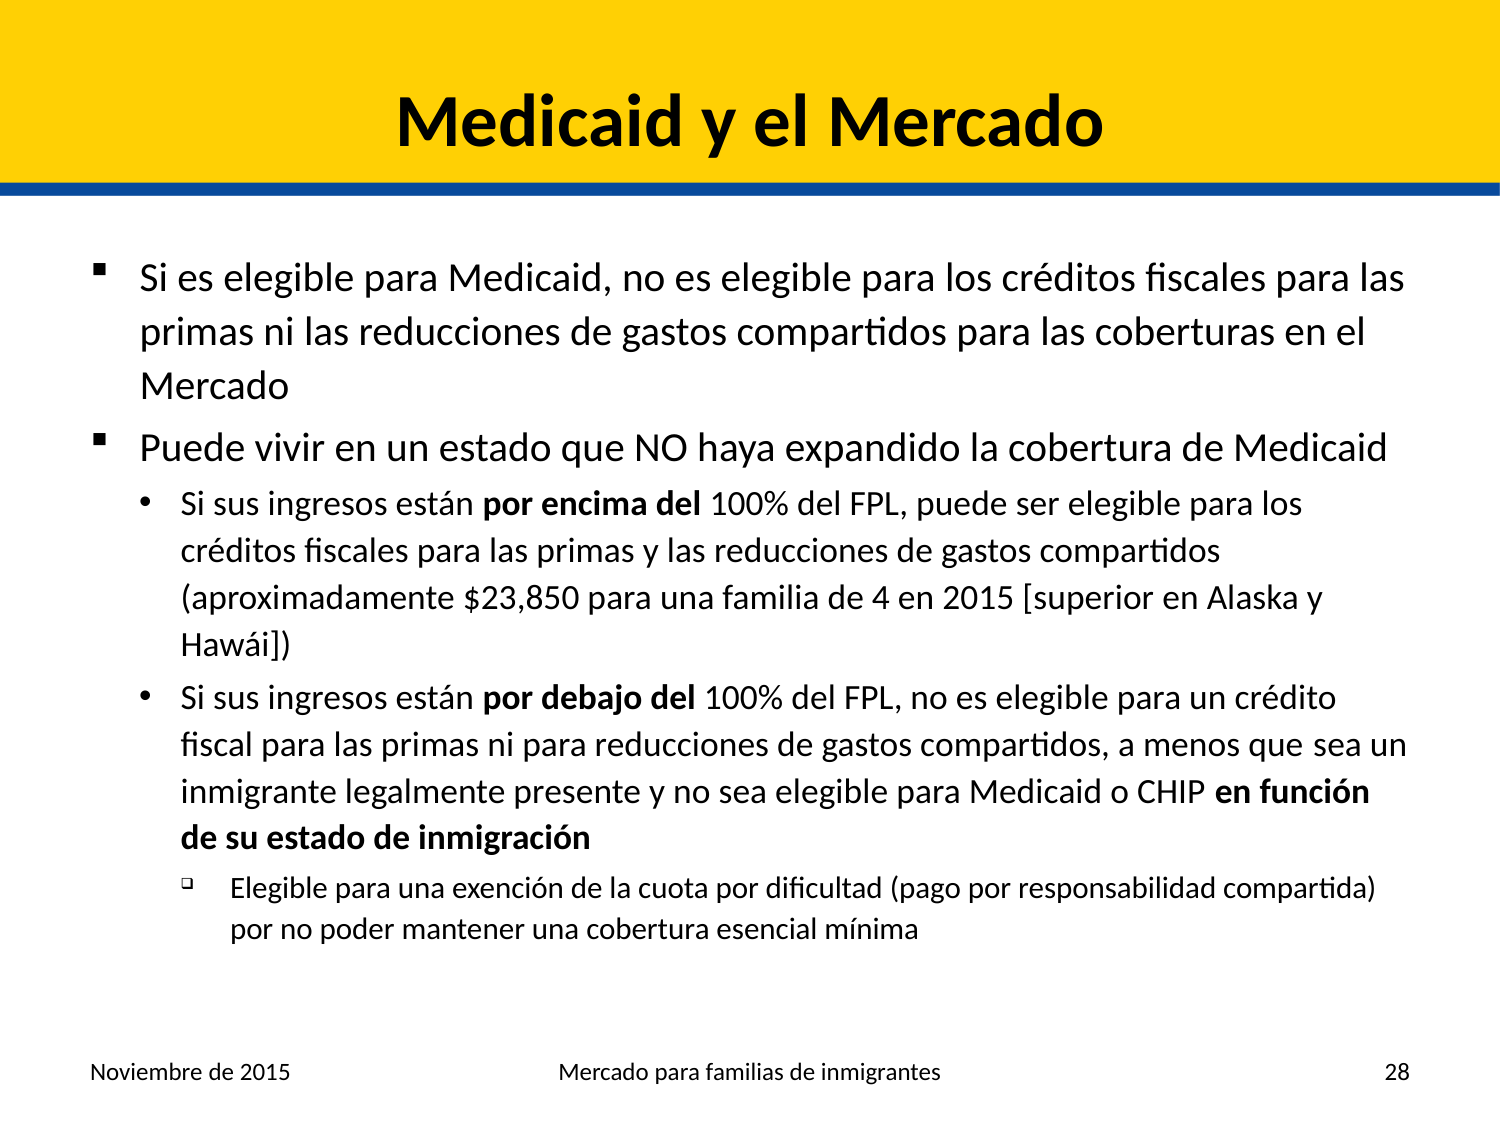

# Medicaid y el Mercado
Si es elegible para Medicaid, no es elegible para los créditos fiscales para las primas ni las reducciones de gastos compartidos para las coberturas en el Mercado
Puede vivir en un estado que NO haya expandido la cobertura de Medicaid
Si sus ingresos están por encima del 100% del FPL, puede ser elegible para los créditos fiscales para las primas y las reducciones de gastos compartidos (aproximadamente $23,850 para una familia de 4 en 2015 [superior en Alaska y Hawái])
Si sus ingresos están por debajo del 100% del FPL, no es elegible para un crédito fiscal para las primas ni para reducciones de gastos compartidos, a menos que sea un inmigrante legalmente presente y no sea elegible para Medicaid o CHIP en función de su estado de inmigración
Elegible para una exención de la cuota por dificultad (pago por responsabilidad compartida) por no poder mantener una cobertura esencial mínima
Noviembre de 2015
Mercado para familias de inmigrantes
28